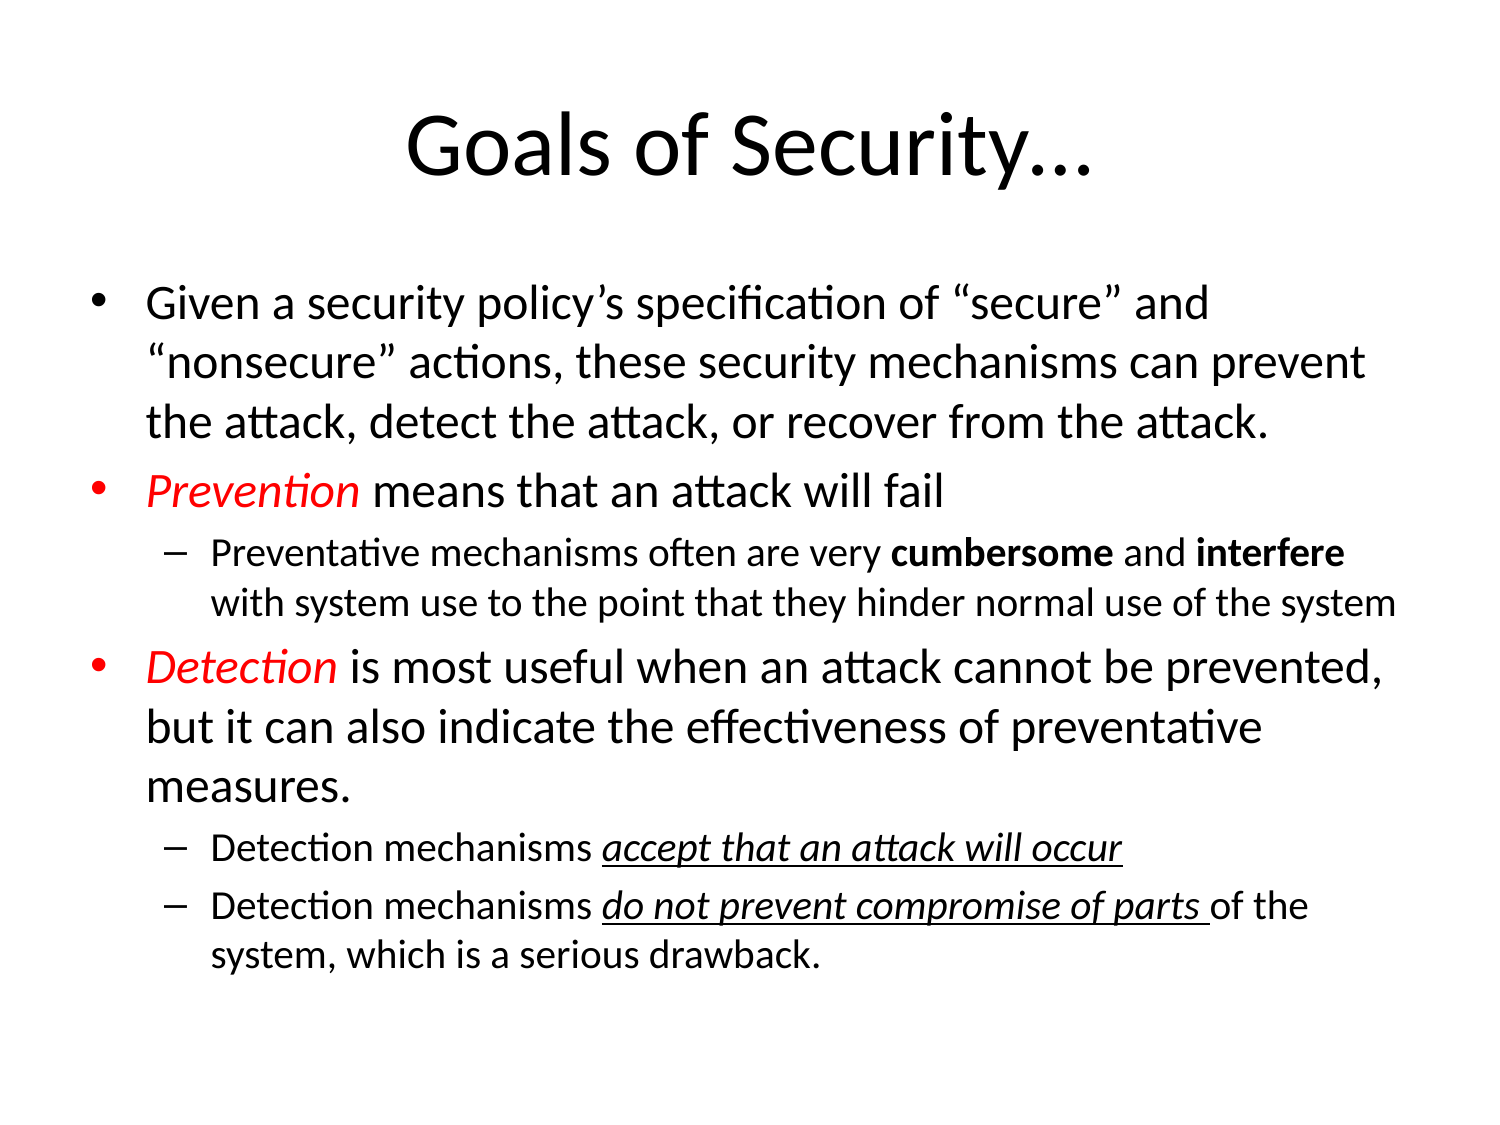

# Goals of Security…
Given a security policy’s specification of “secure” and “nonsecure” actions, these security mechanisms can prevent the attack, detect the attack, or recover from the attack.
Prevention means that an attack will fail
Preventative mechanisms often are very cumbersome and interfere with system use to the point that they hinder normal use of the system
Detection is most useful when an attack cannot be prevented, but it can also indicate the effectiveness of preventative measures.
Detection mechanisms accept that an attack will occur
Detection mechanisms do not prevent compromise of parts of the system, which is a serious drawback.